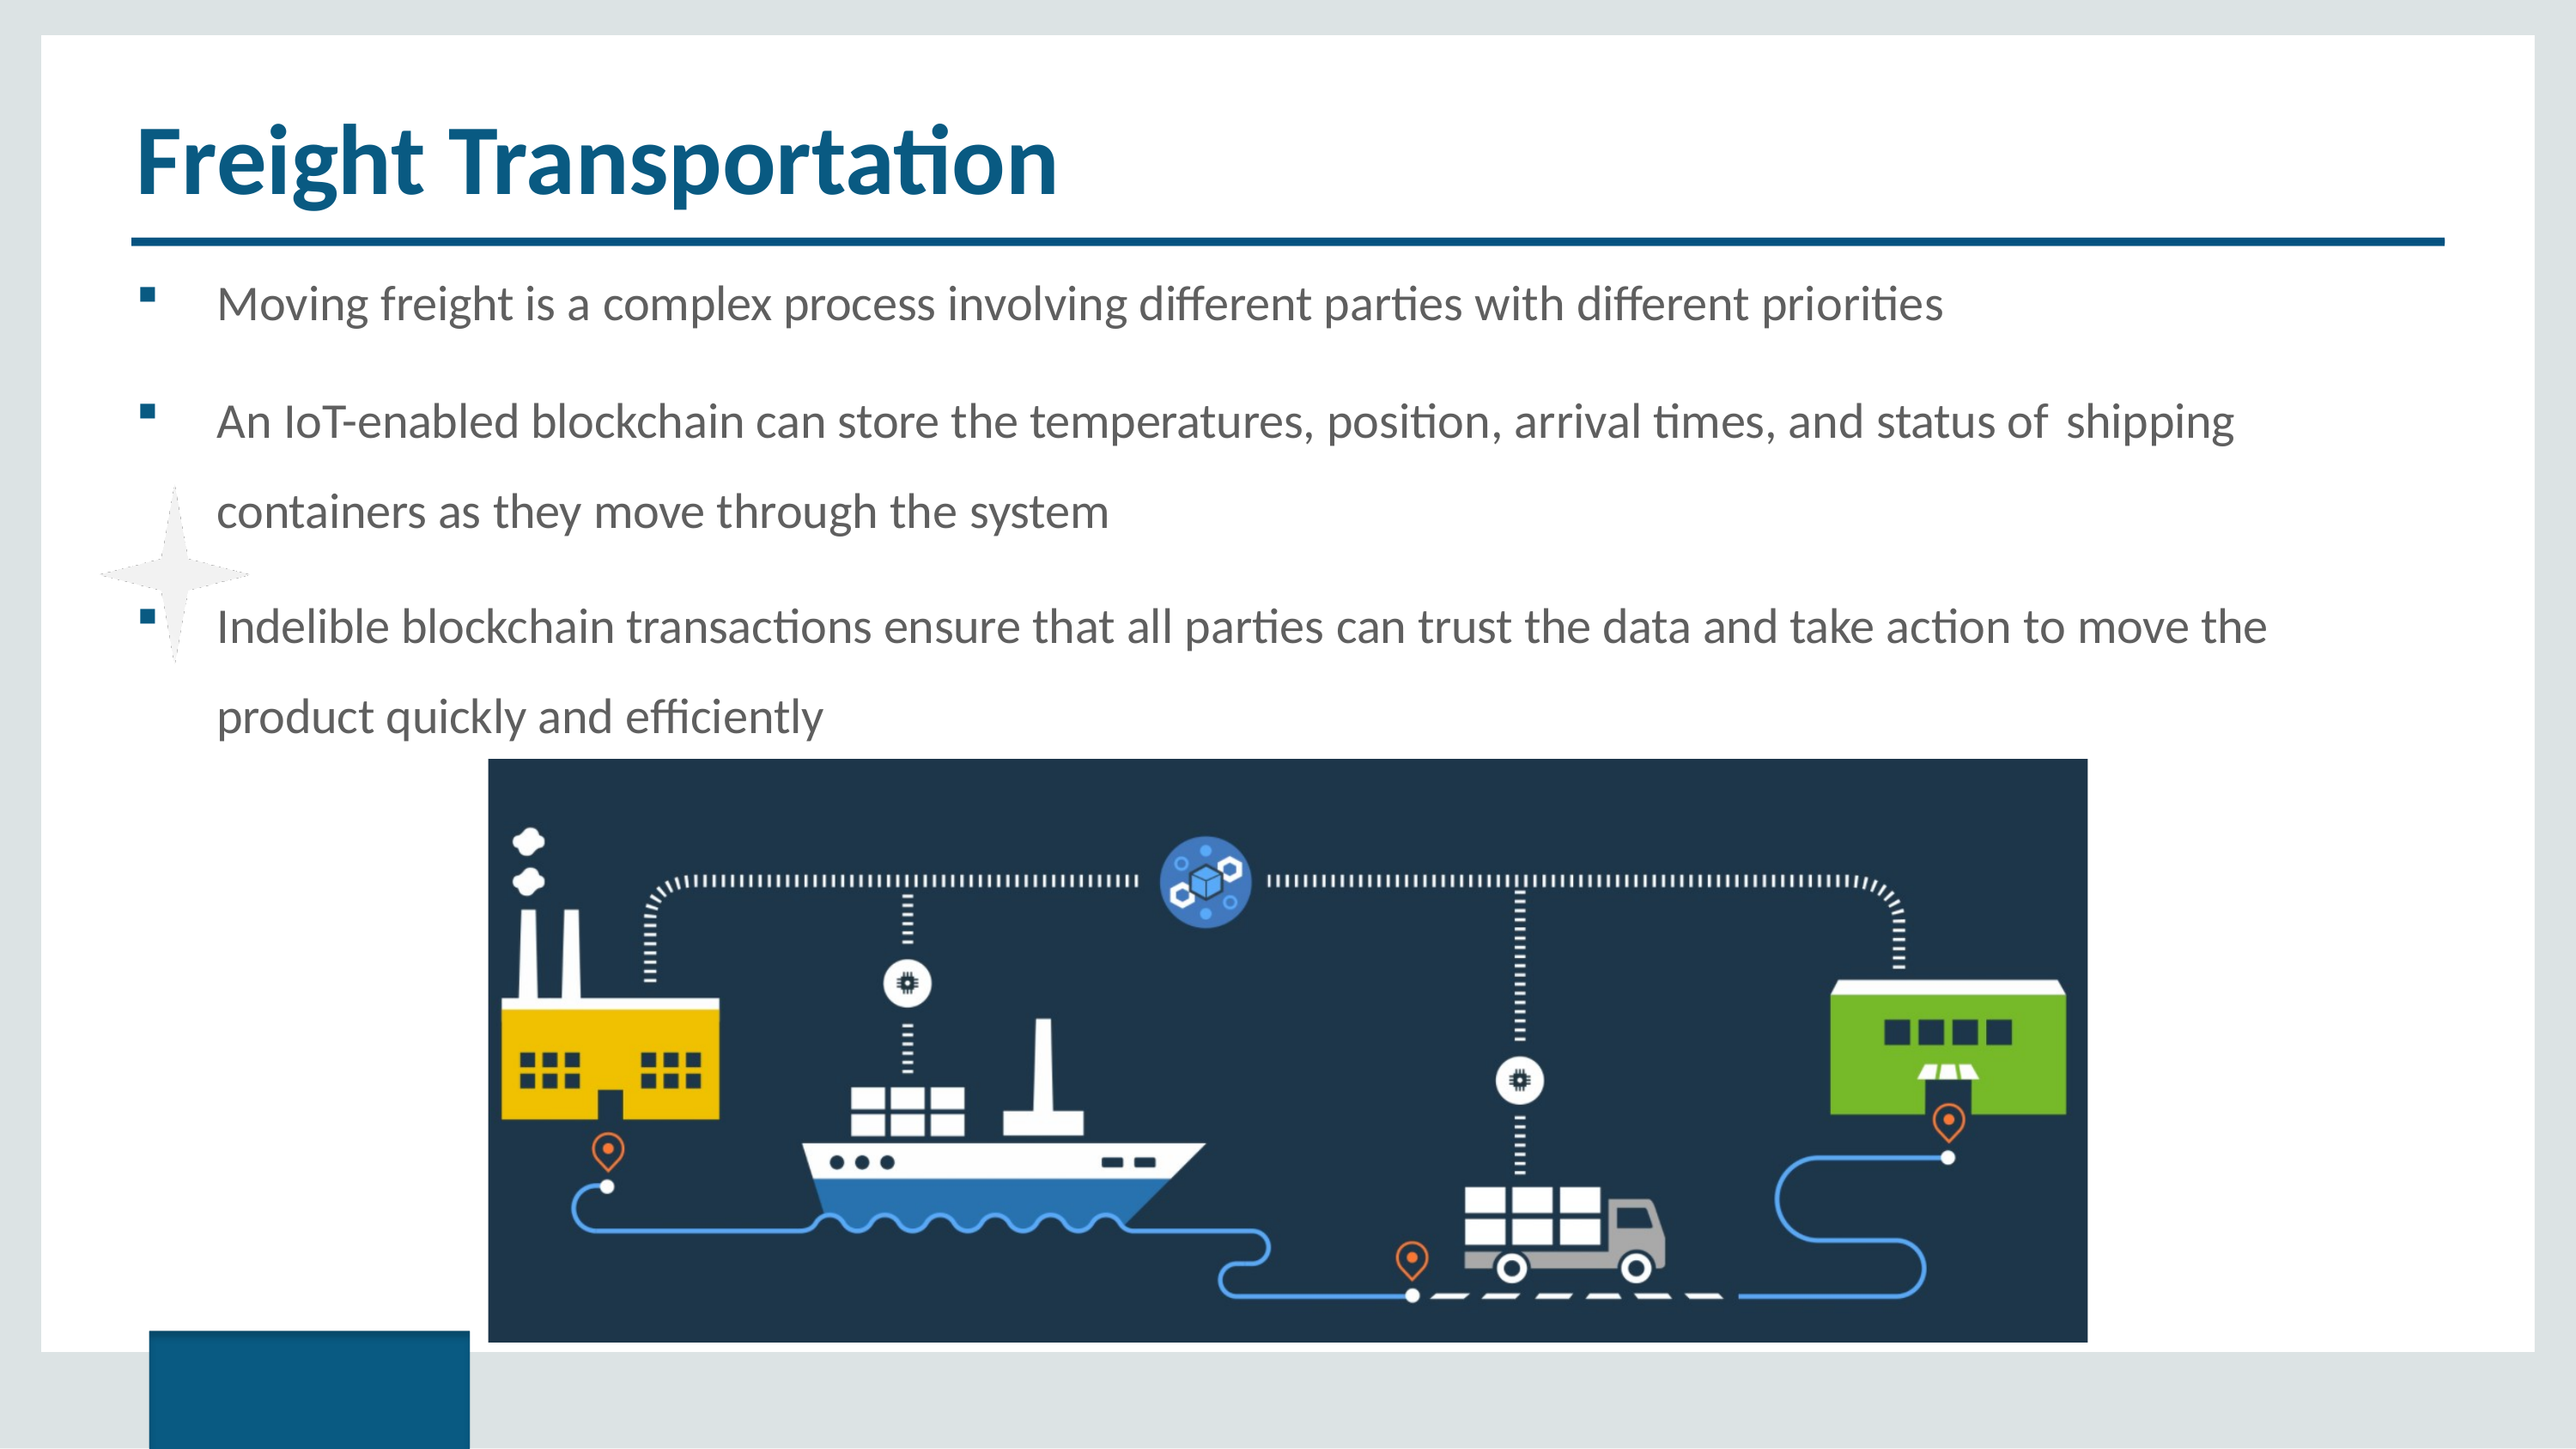

# Freight Transportation

Moving freight is a complex process involving different parties with different priorities

An IoT-enabled blockchain can store the temperatures, position, arrival times, and status of shipping
containers as they move through the system
Indelible blockchain transactions ensure that all parties can trust the data and take action to move the  product quickly and efficiently